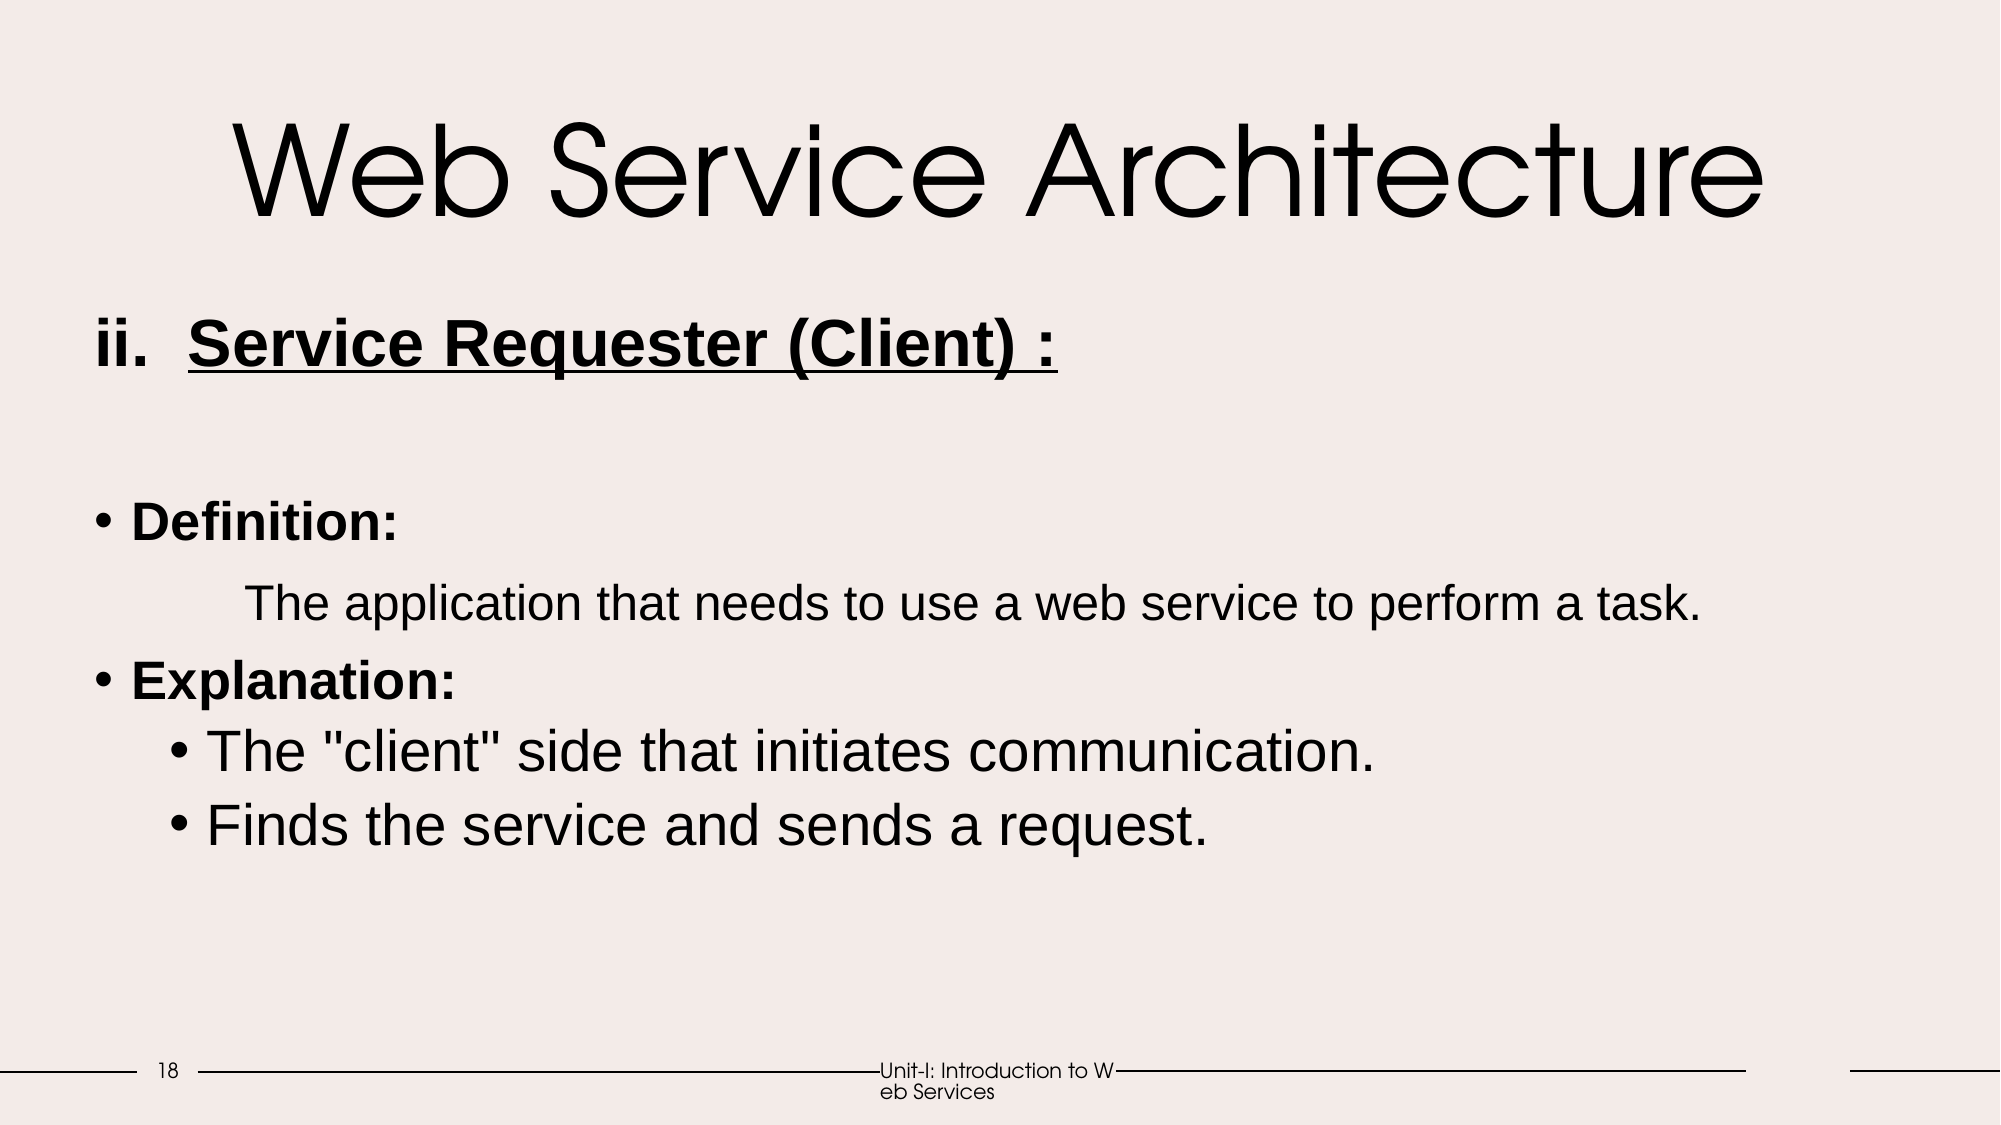

# Web Service Architecture
Service Requester (Client) :

Definition:
	The application that needs to use a web service to perform a task.
Explanation:
The "client" side that initiates communication.
Finds the service and sends a request.
18
Unit-I: Introduction to Web Services